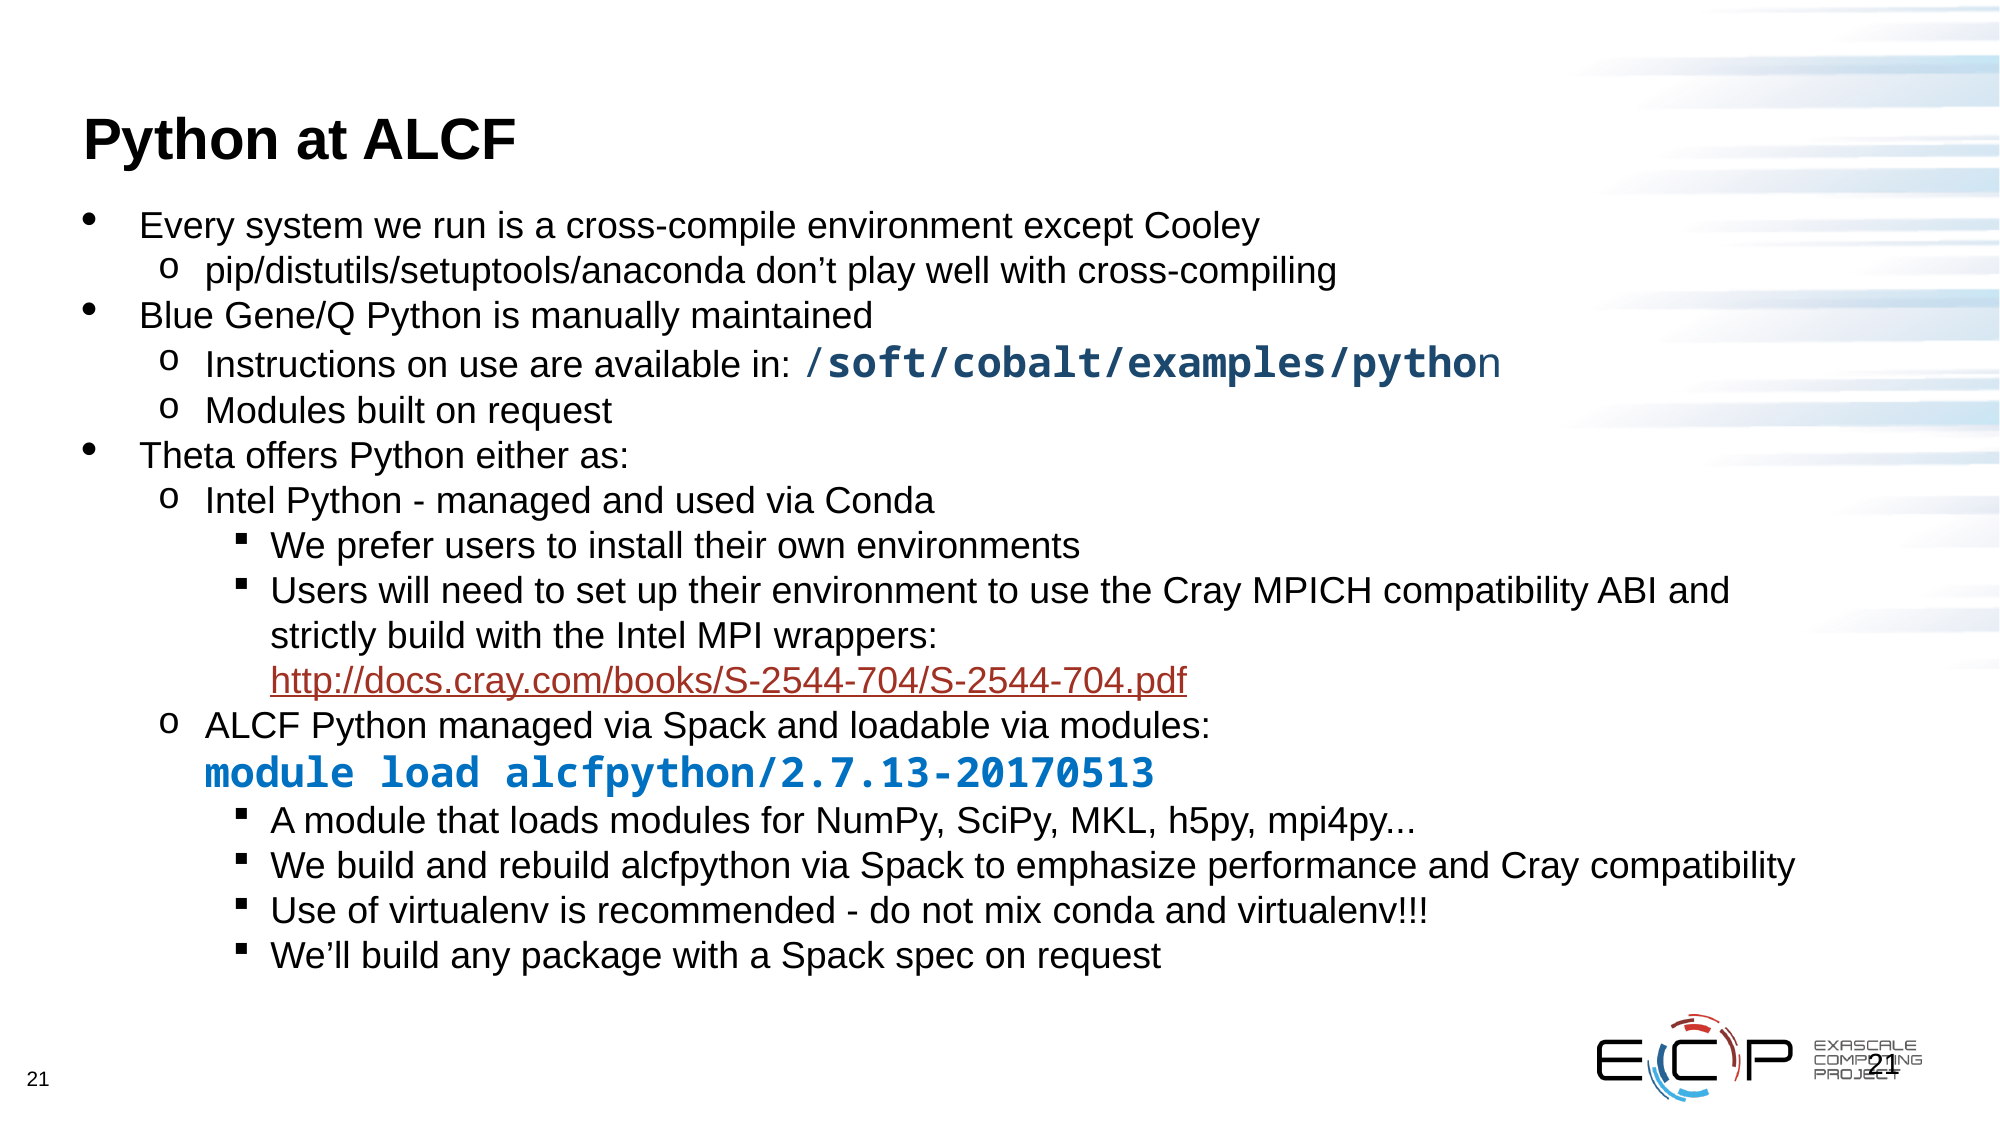

# Python at ALCF
Every system we run is a cross-compile environment except Cooley
pip/distutils/setuptools/anaconda don’t play well with cross-compiling
Blue Gene/Q Python is manually maintained
Instructions on use are available in: /soft/cobalt/examples/python
Modules built on request
Theta offers Python either as:
Intel Python - managed and used via Conda
We prefer users to install their own environments
Users will need to set up their environment to use the Cray MPICH compatibility ABI and strictly build with the Intel MPI wrappers:
http://docs.cray.com/books/S-2544-704/S-2544-704.pdf
ALCF Python managed via Spack and loadable via modules:
module load alcfpython/2.7.13-20170513
A module that loads modules for NumPy, SciPy, MKL, h5py, mpi4py...
We build and rebuild alcfpython via Spack to emphasize performance and Cray compatibility
Use of virtualenv is recommended - do not mix conda and virtualenv!!!
We’ll build any package with a Spack spec on request
21